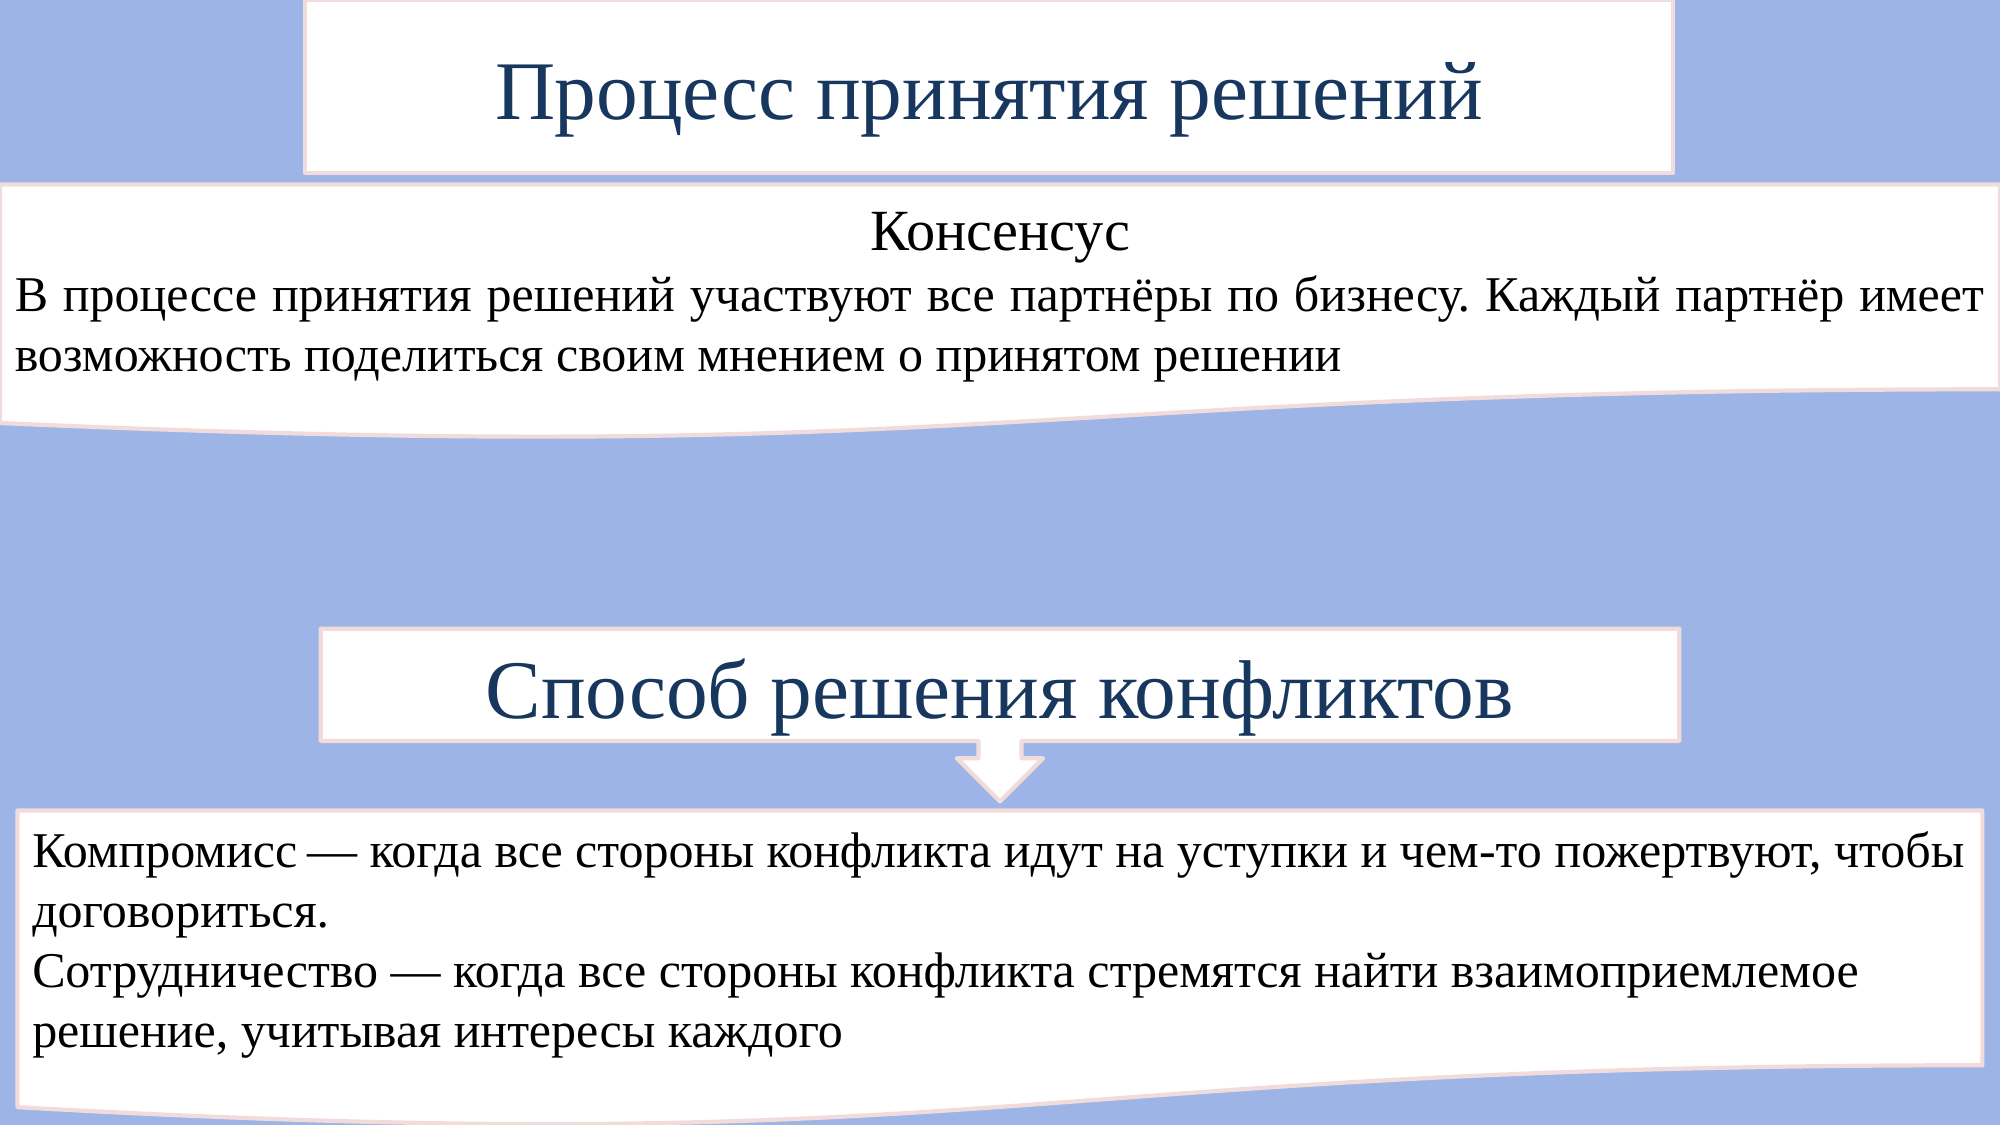

# Процесс принятия решений
Консенсус
В процессе принятия решений участвуют все партнёры по бизнесу. Каждый партнёр имеет возможность поделиться своим мнением о принятом решении
Способ решения конфликтов
Компромисс — когда все стороны конфликта идут на уступки и чем-то пожертвуют, чтобы договориться.
Сотрудничество — когда все стороны конфликта стремятся найти взаимоприемлемое решение, учитывая интересы каждого